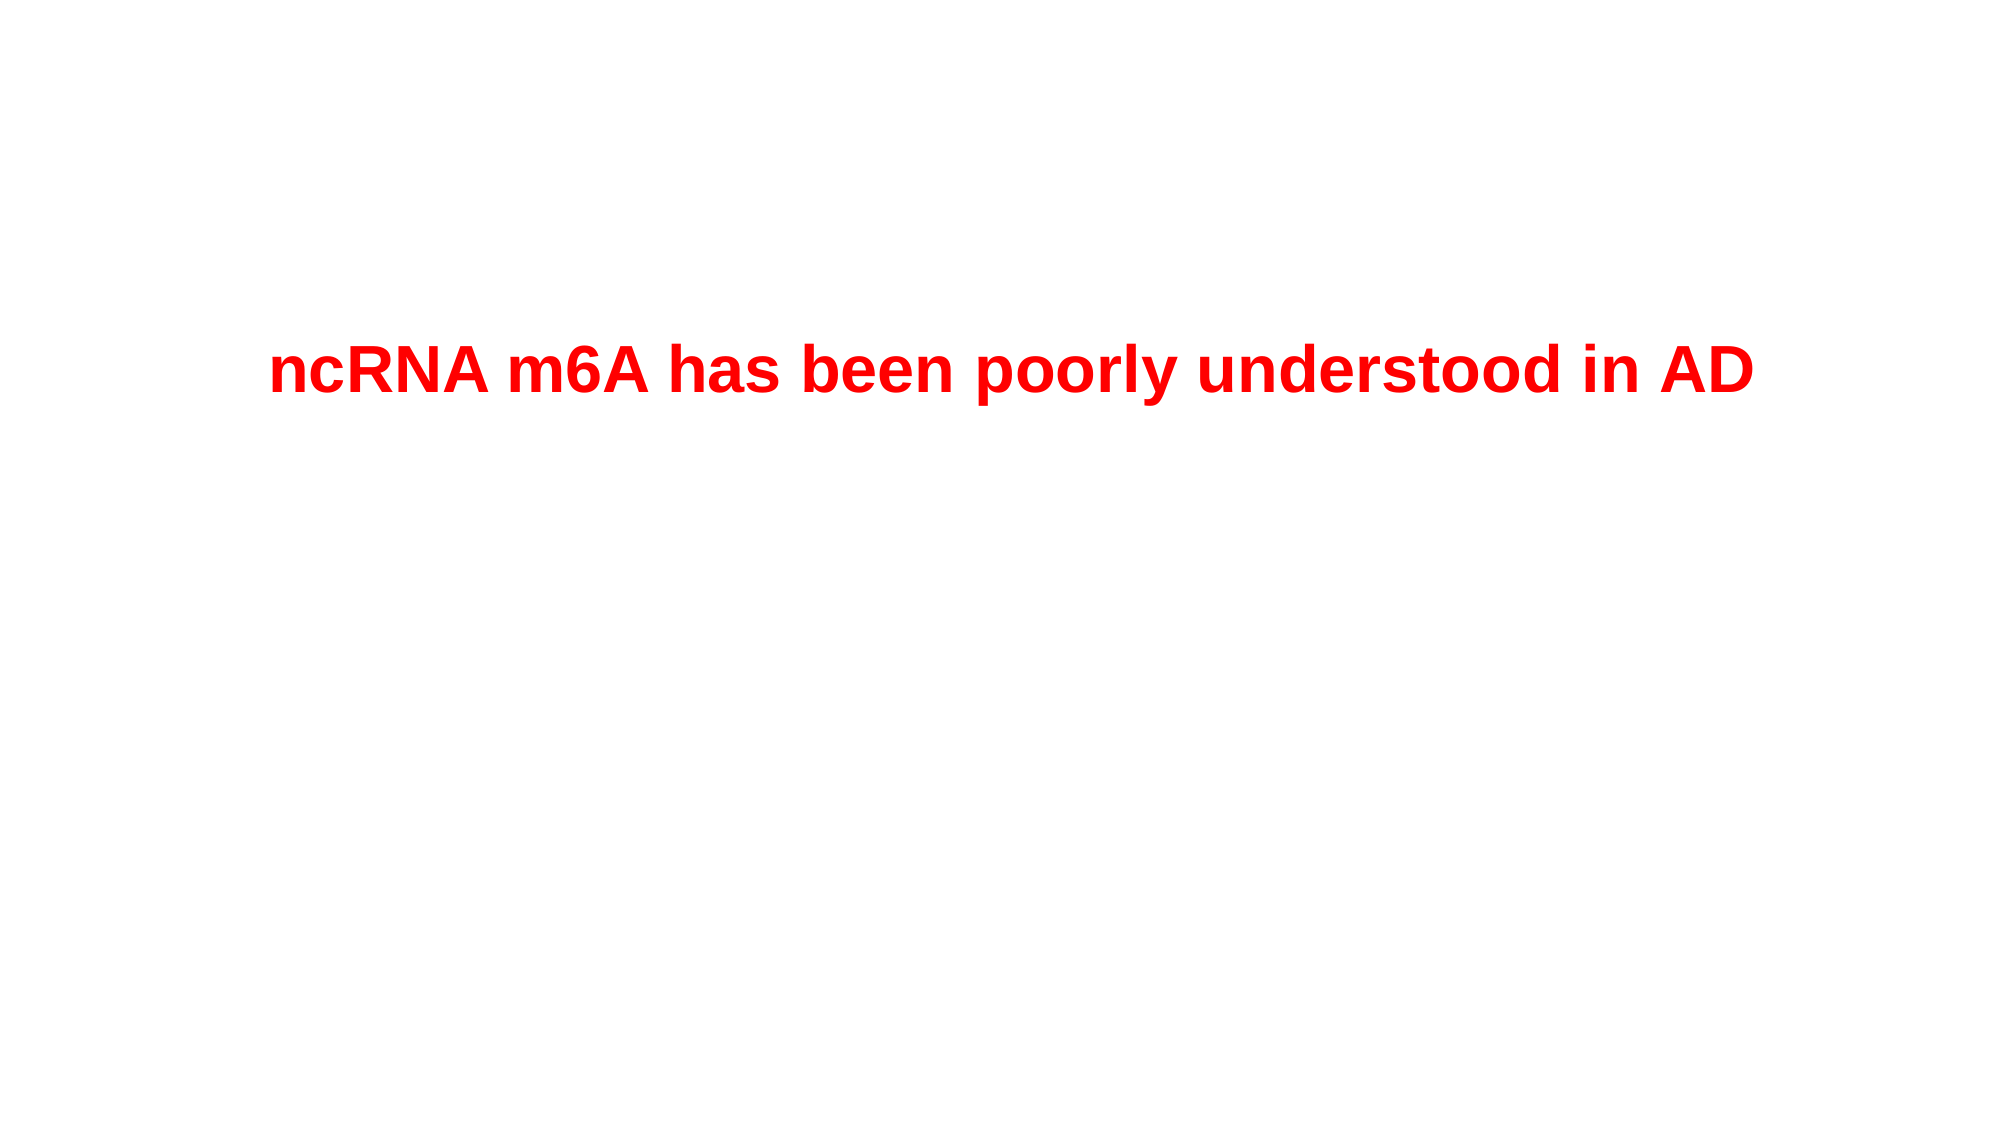

ncRNA m6A has been poorly understood in AD